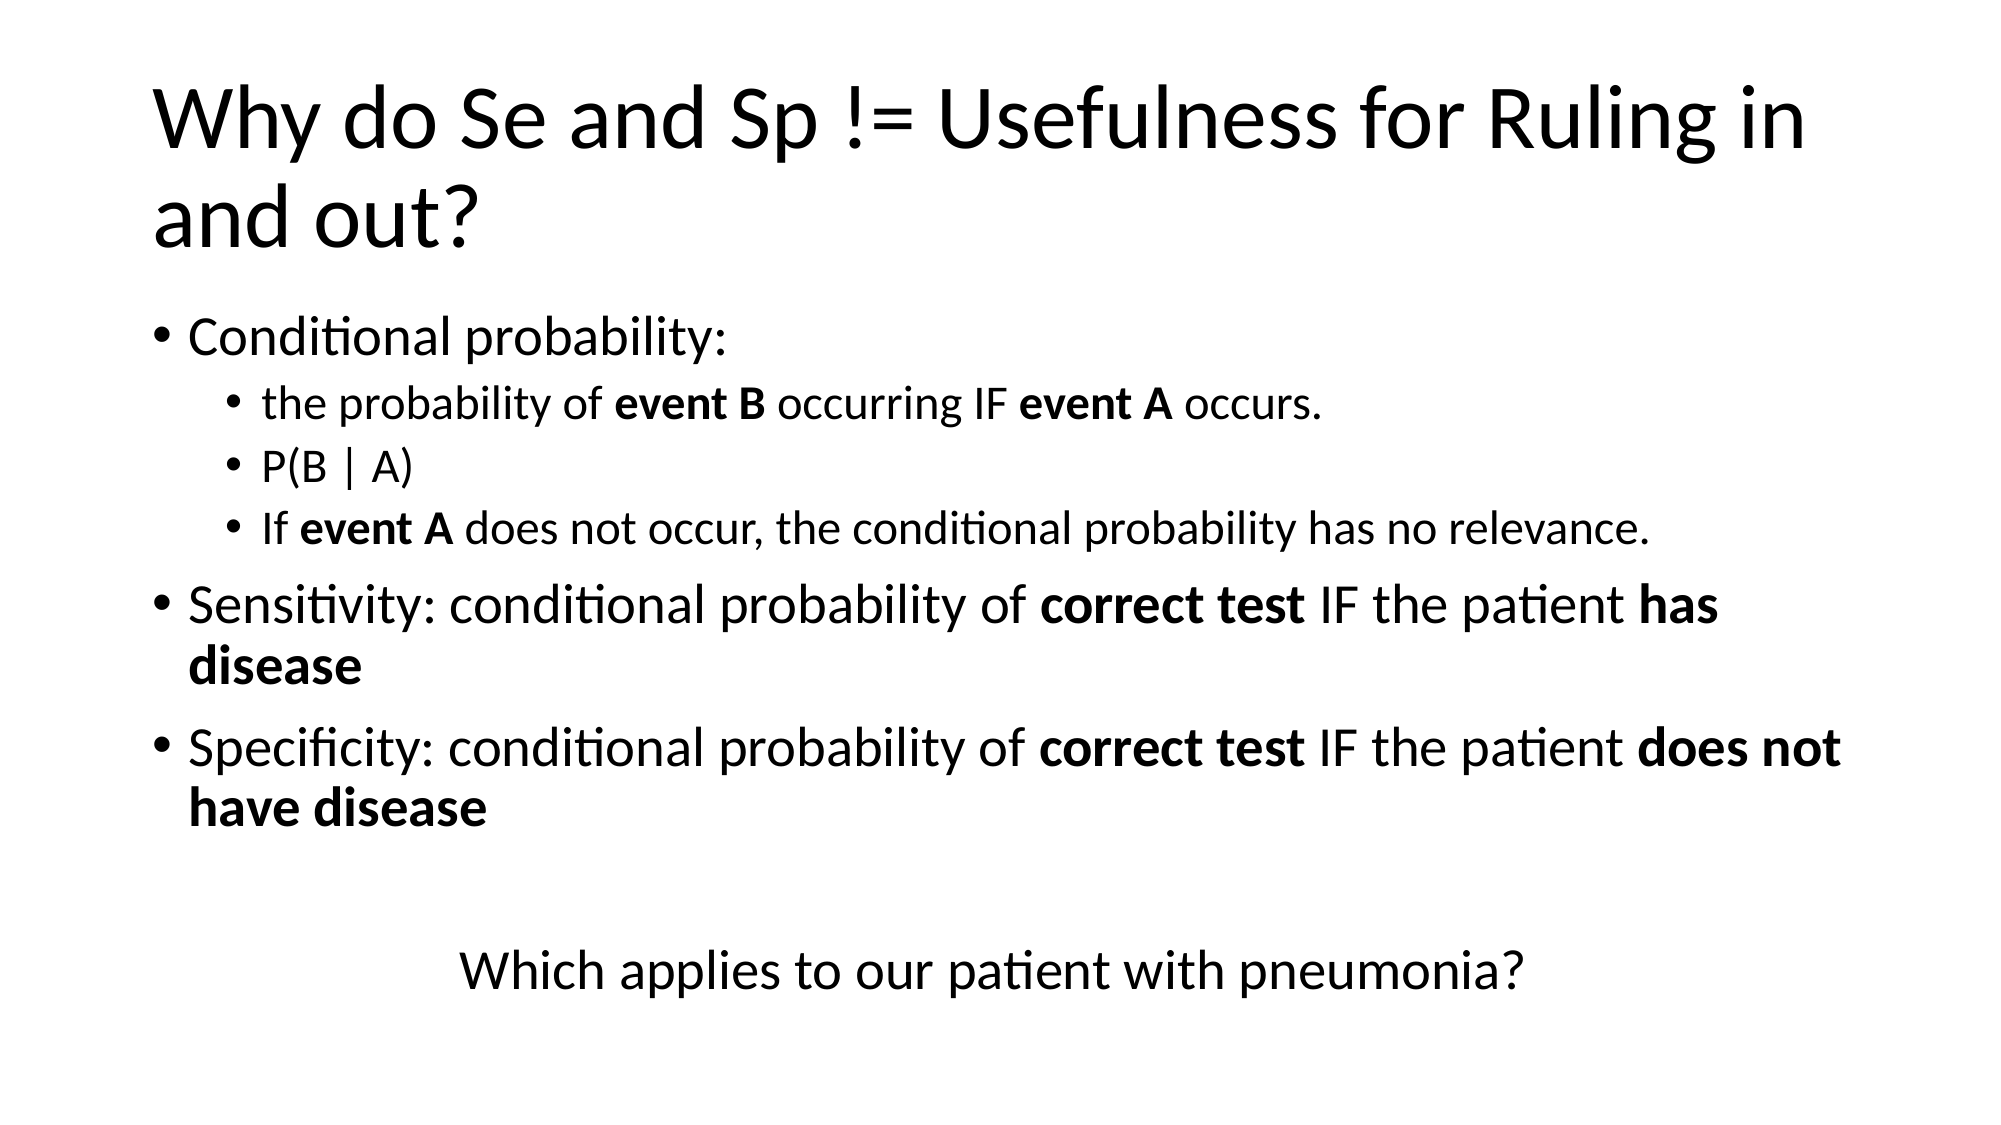

# Why do Se and Sp != Usefulness for Ruling in and out?
Conditional probability:
the probability of event B occurring IF event A occurs.
P(B | A)
If event A does not occur, the conditional probability has no relevance.
Sensitivity: conditional probability of correct test IF the patient has disease
Specificity: conditional probability of correct test IF the patient does not have disease

Which applies to our patient with pneumonia?